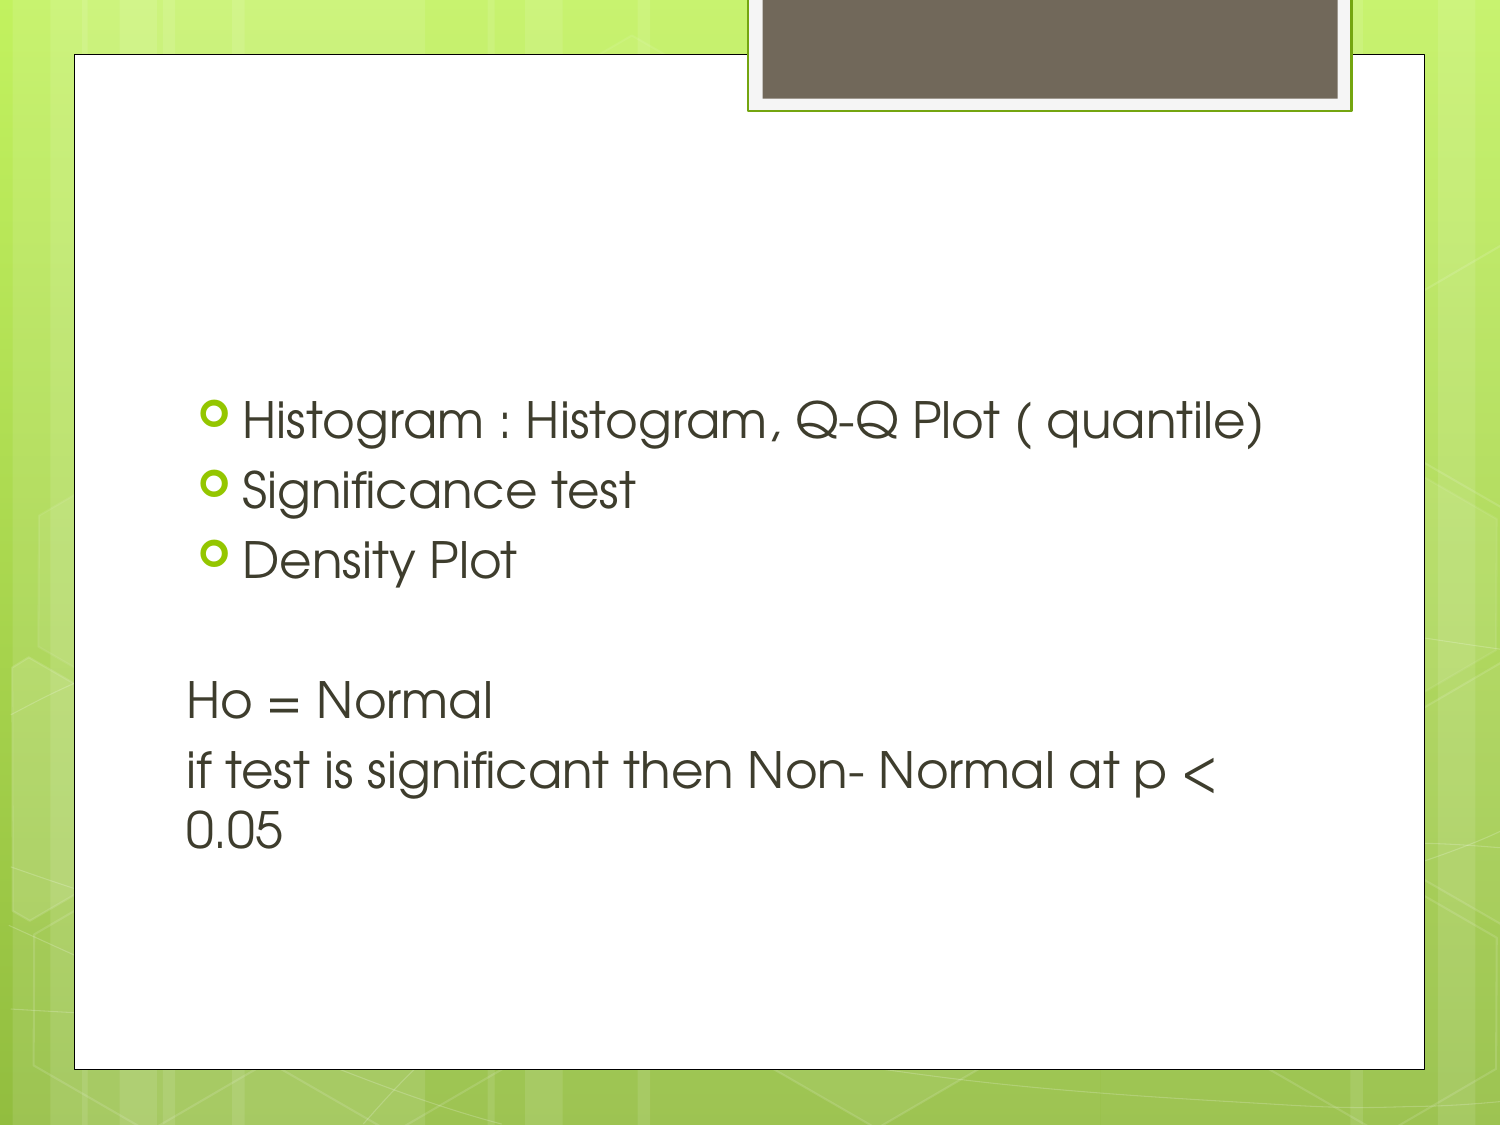

#
Histogram : Histogram, Q-Q Plot ( quantile)
Significance test
Density Plot

Ho = Normal
if test is significant then Non- Normal at p < 0.05